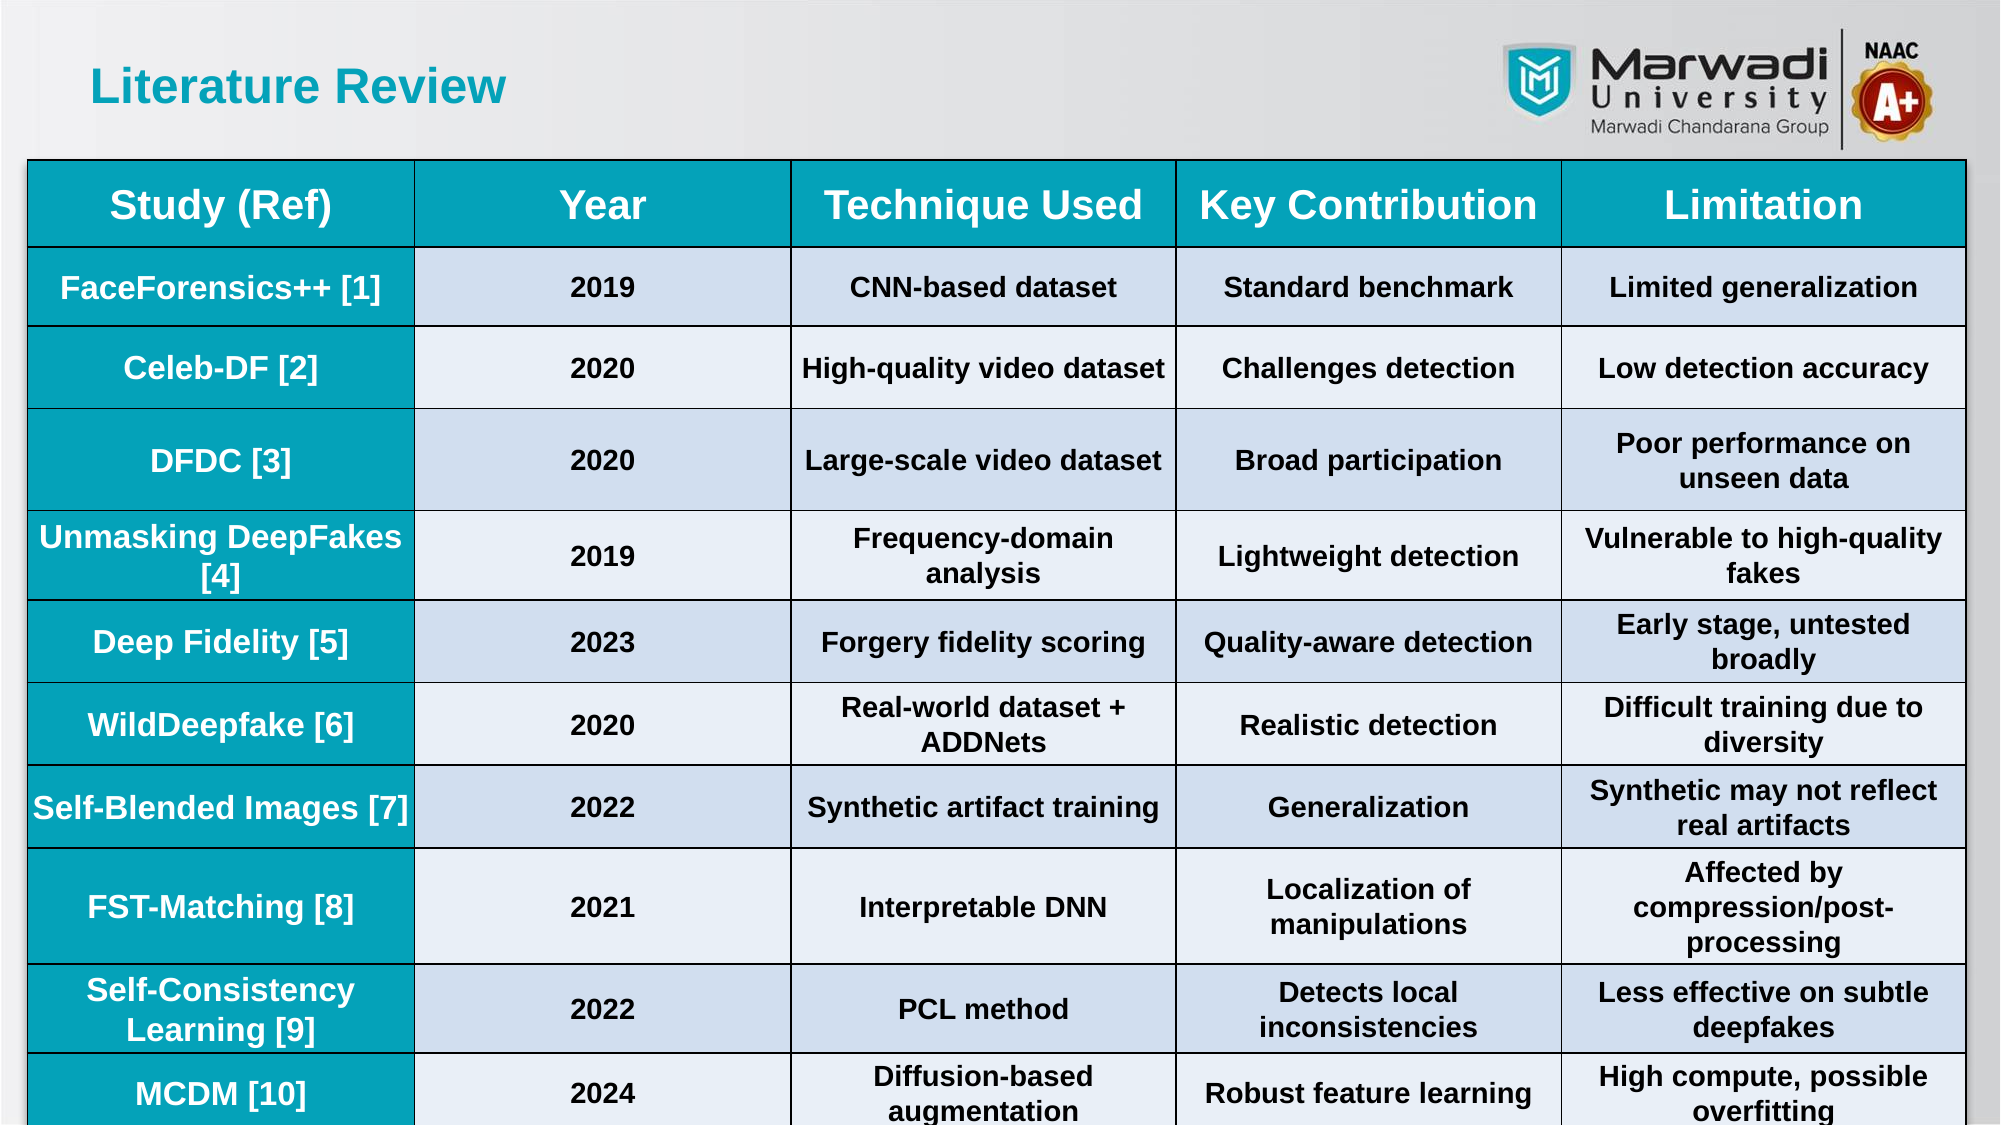

# Literature Review
| Study (Ref) | Year | Technique Used | Key Contribution | Limitation |
| --- | --- | --- | --- | --- |
| FaceForensics++ [1] | 2019 | CNN-based dataset | Standard benchmark | Limited generalization |
| Celeb-DF [2] | 2020 | High-quality video dataset | Challenges detection | Low detection accuracy |
| DFDC [3] | 2020 | Large-scale video dataset | Broad participation | Poor performance on unseen data |
| Unmasking DeepFakes [4] | 2019 | Frequency-domain analysis | Lightweight detection | Vulnerable to high-quality fakes |
| Deep Fidelity [5] | 2023 | Forgery fidelity scoring | Quality-aware detection | Early stage, untested broadly |
| WildDeepfake [6] | 2020 | Real-world dataset + ADDNets | Realistic detection | Difficult training due to diversity |
| Self-Blended Images [7] | 2022 | Synthetic artifact training | Generalization | Synthetic may not reflect real artifacts |
| FST-Matching [8] | 2021 | Interpretable DNN | Localization of manipulations | Affected by compression/post-processing |
| Self-Consistency Learning [9] | 2022 | PCL method | Detects local inconsistencies | Less effective on subtle deepfakes |
| MCDM [10] | 2024 | Diffusion-based augmentation | Robust feature learning | High compute, possible overfitting |